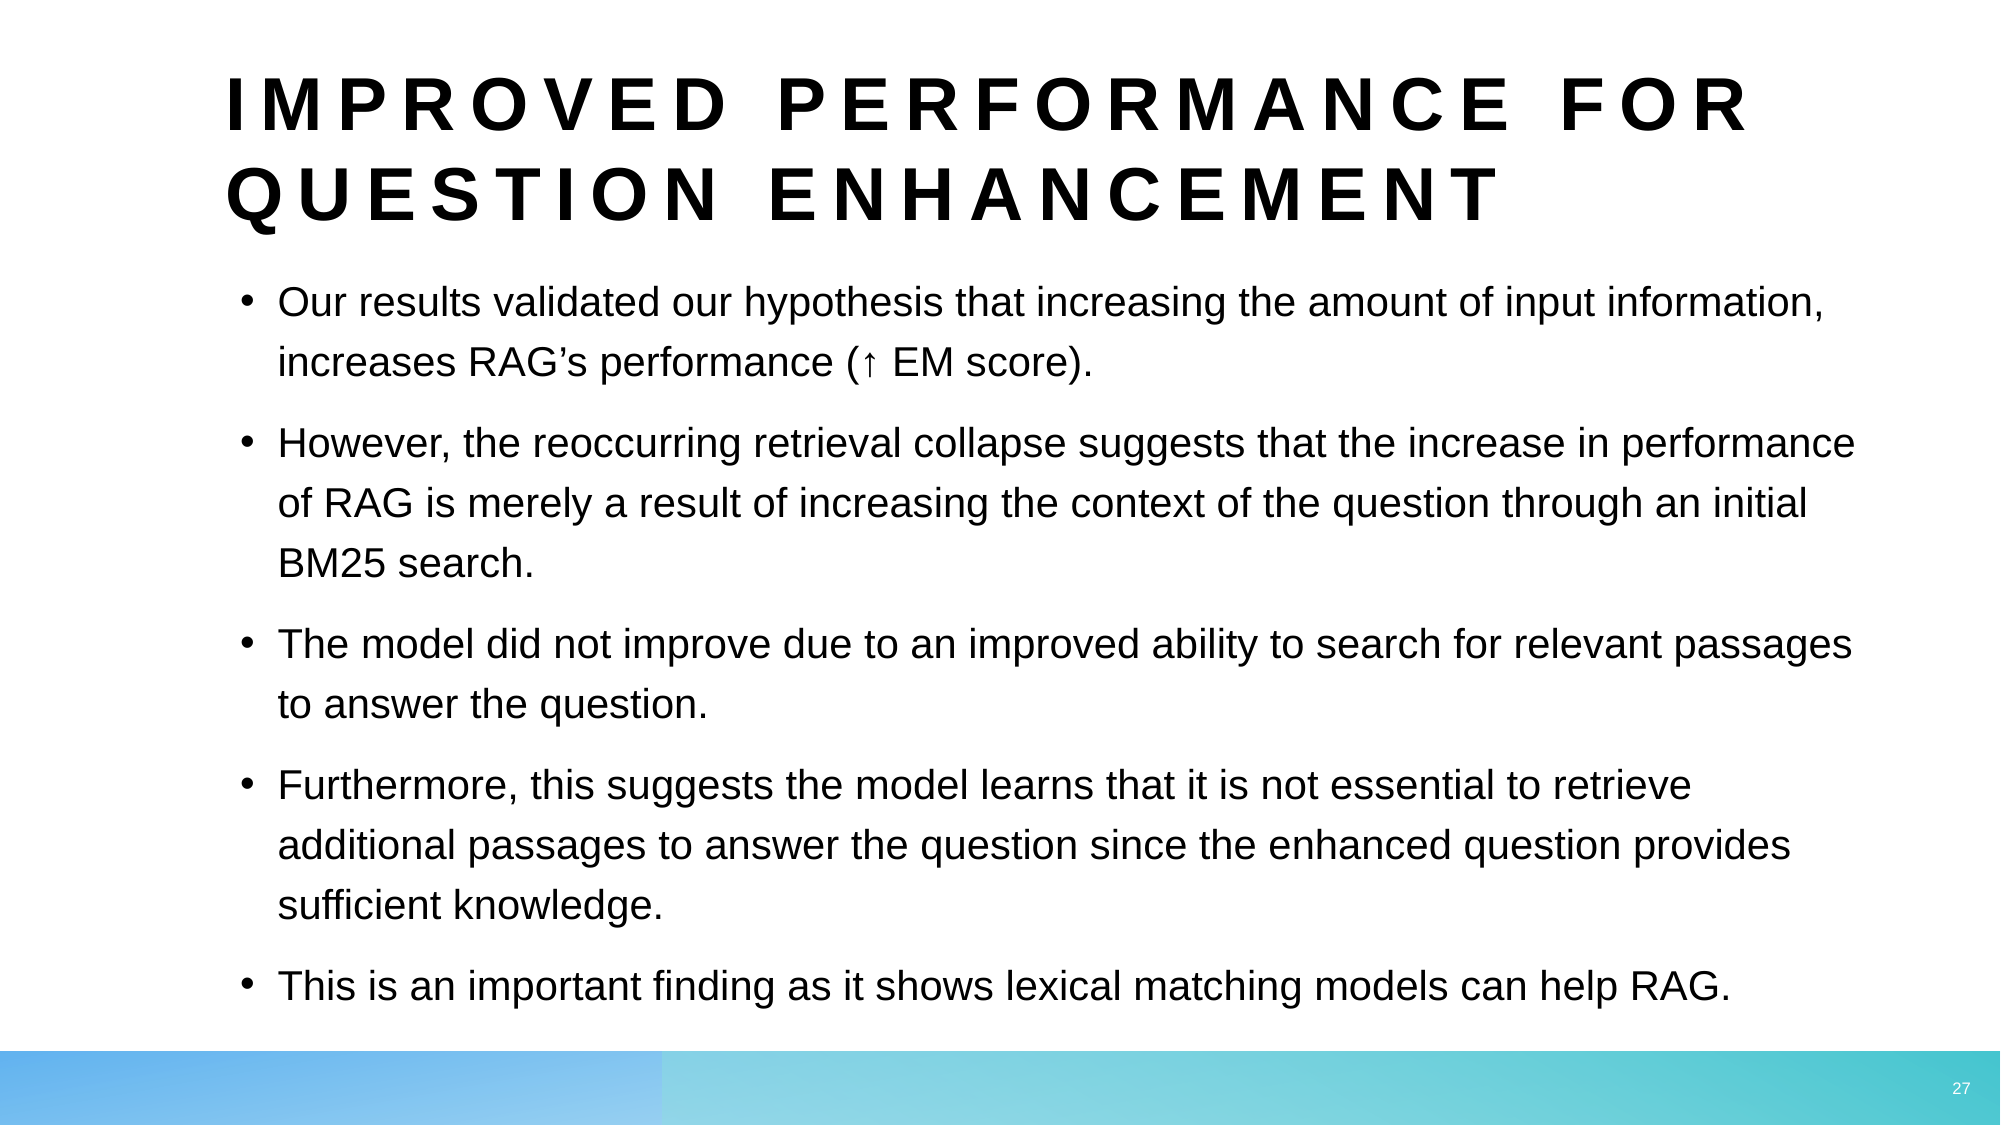

# Improved performance for question enhancement
Our results validated our hypothesis that increasing the amount of input information, increases RAG’s performance (↑ EM score).
However, the reoccurring retrieval collapse suggests that the increase in performance of RAG is merely a result of increasing the context of the question through an initial BM25 search.
The model did not improve due to an improved ability to search for relevant passages to answer the question.
Furthermore, this suggests the model learns that it is not essential to retrieve additional passages to answer the question since the enhanced question provides sufficient knowledge.
This is an important finding as it shows lexical matching models can help RAG.
27